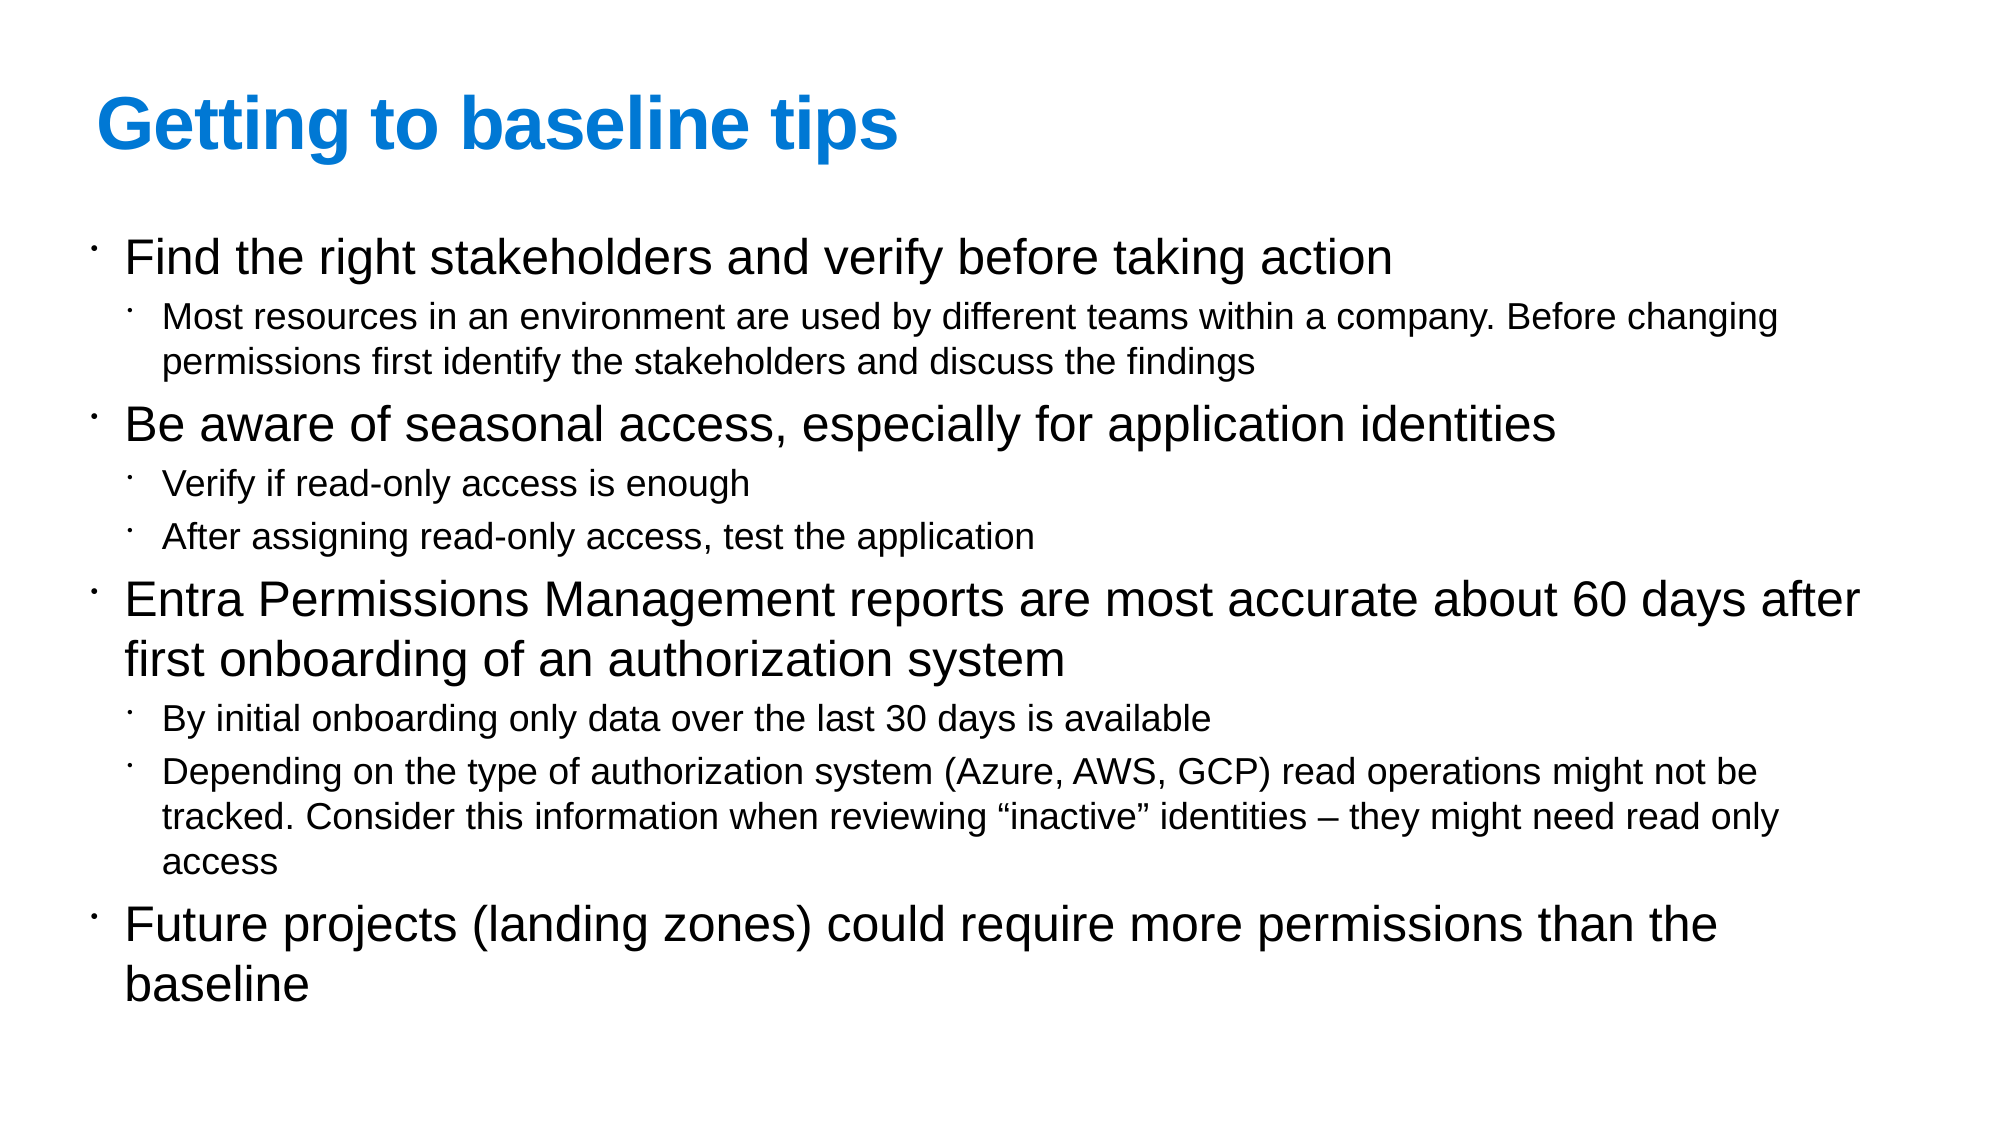

# Getting to baseline tips
Find the right stakeholders and verify before taking action
Most resources in an environment are used by different teams within a company. Before changing permissions first identify the stakeholders and discuss the findings
Be aware of seasonal access, especially for application identities
Verify if read-only access is enough
After assigning read-only access, test the application
Entra Permissions Management reports are most accurate about 60 days after first onboarding of an authorization system
By initial onboarding only data over the last 30 days is available
Depending on the type of authorization system (Azure, AWS, GCP) read operations might not be tracked. Consider this information when reviewing “inactive” identities – they might need read only access
Future projects (landing zones) could require more permissions than the baseline